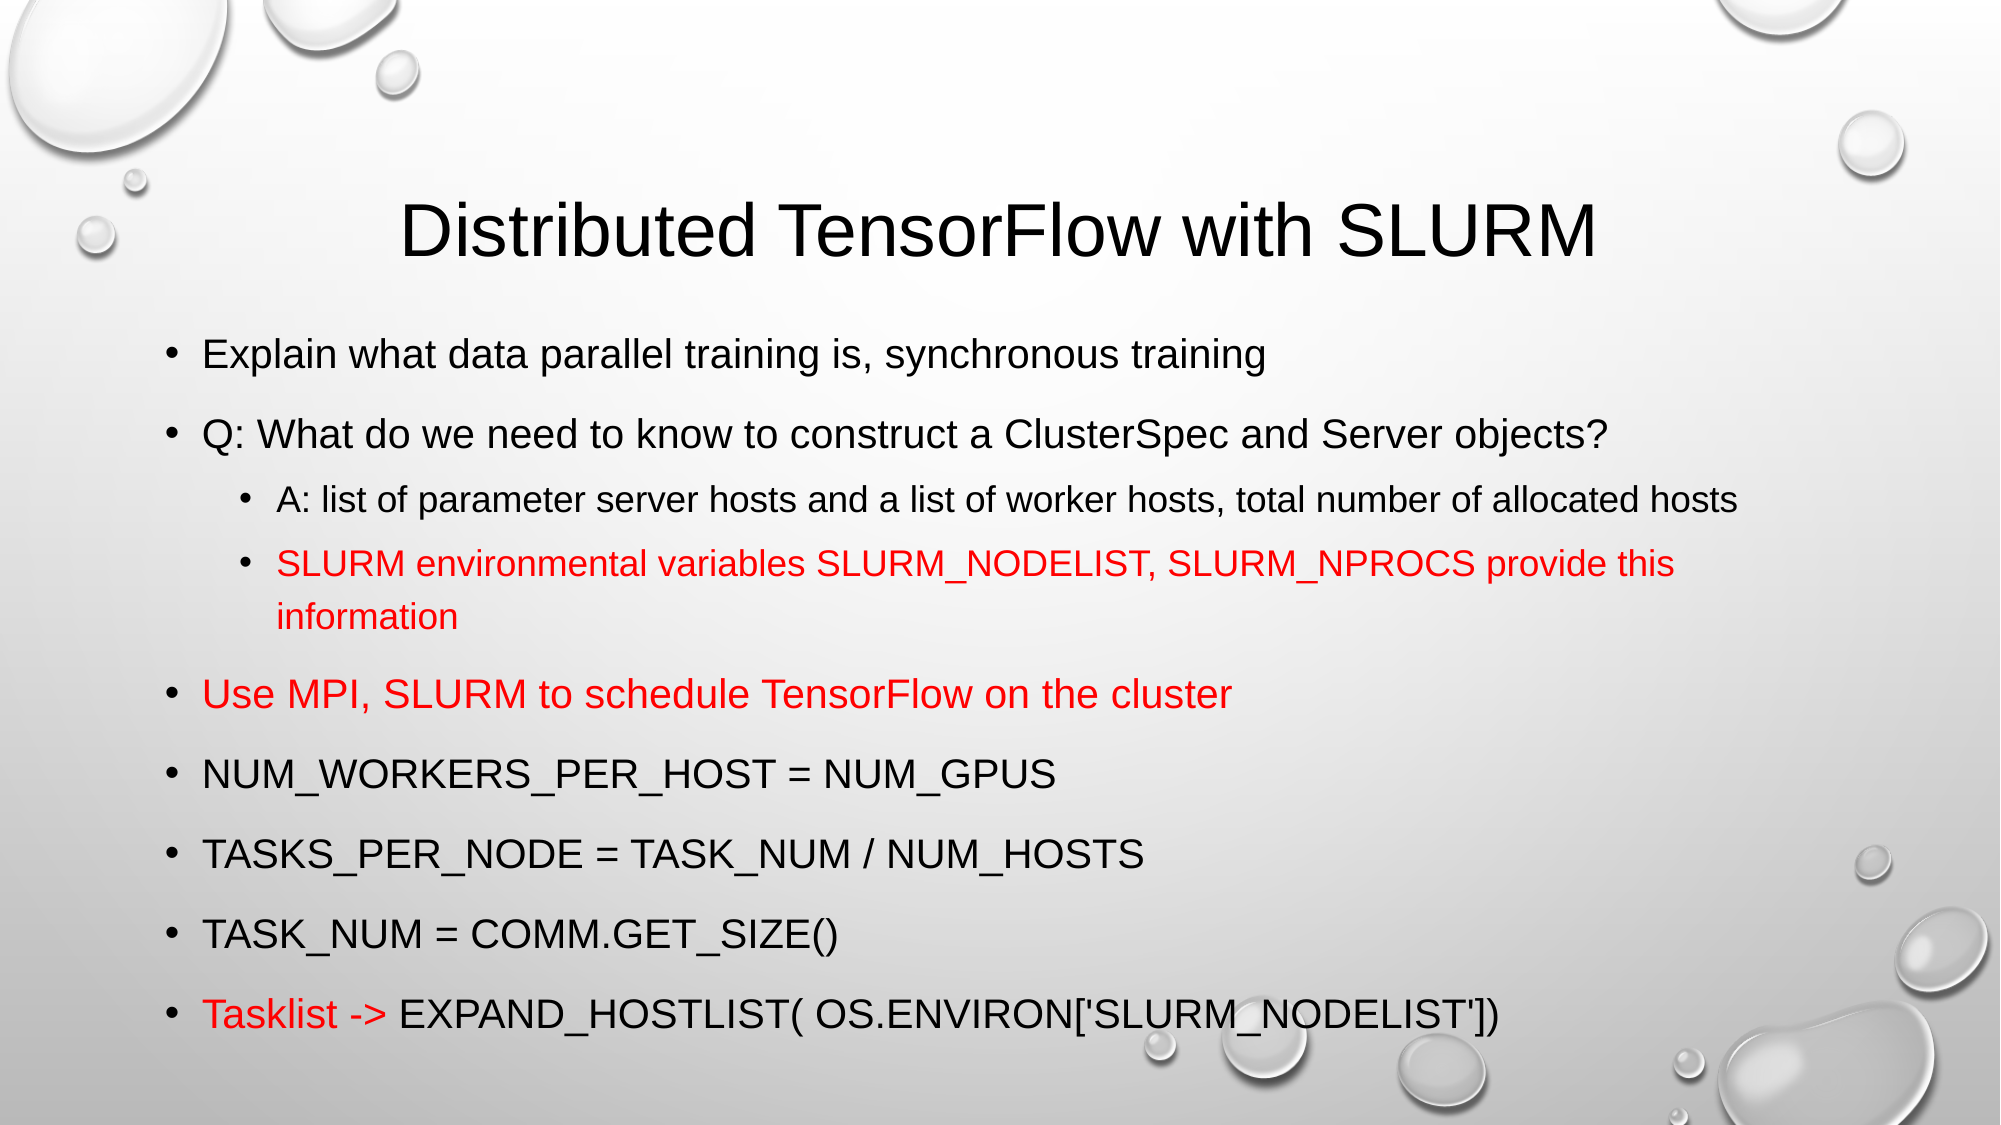

# Distributed TensorFlow with SLURM
Explain what data parallel training is, synchronous training
Q: What do we need to know to construct a ClusterSpec and Server objects?
A: list of parameter server hosts and a list of worker hosts, total number of allocated hosts
SLURM environmental variables SLURM_NODELIST, SLURM_NPROCS provide this information
Use MPI, SLURM to schedule TensorFlow on the cluster
num_workers_per_host = NUM_GPUS
tasks_per_node = task_num / num_hosts
task_num = comm.Get_size()
Tasklist -> expand_hostlist( os.environ['SLURM_NODELIST'])